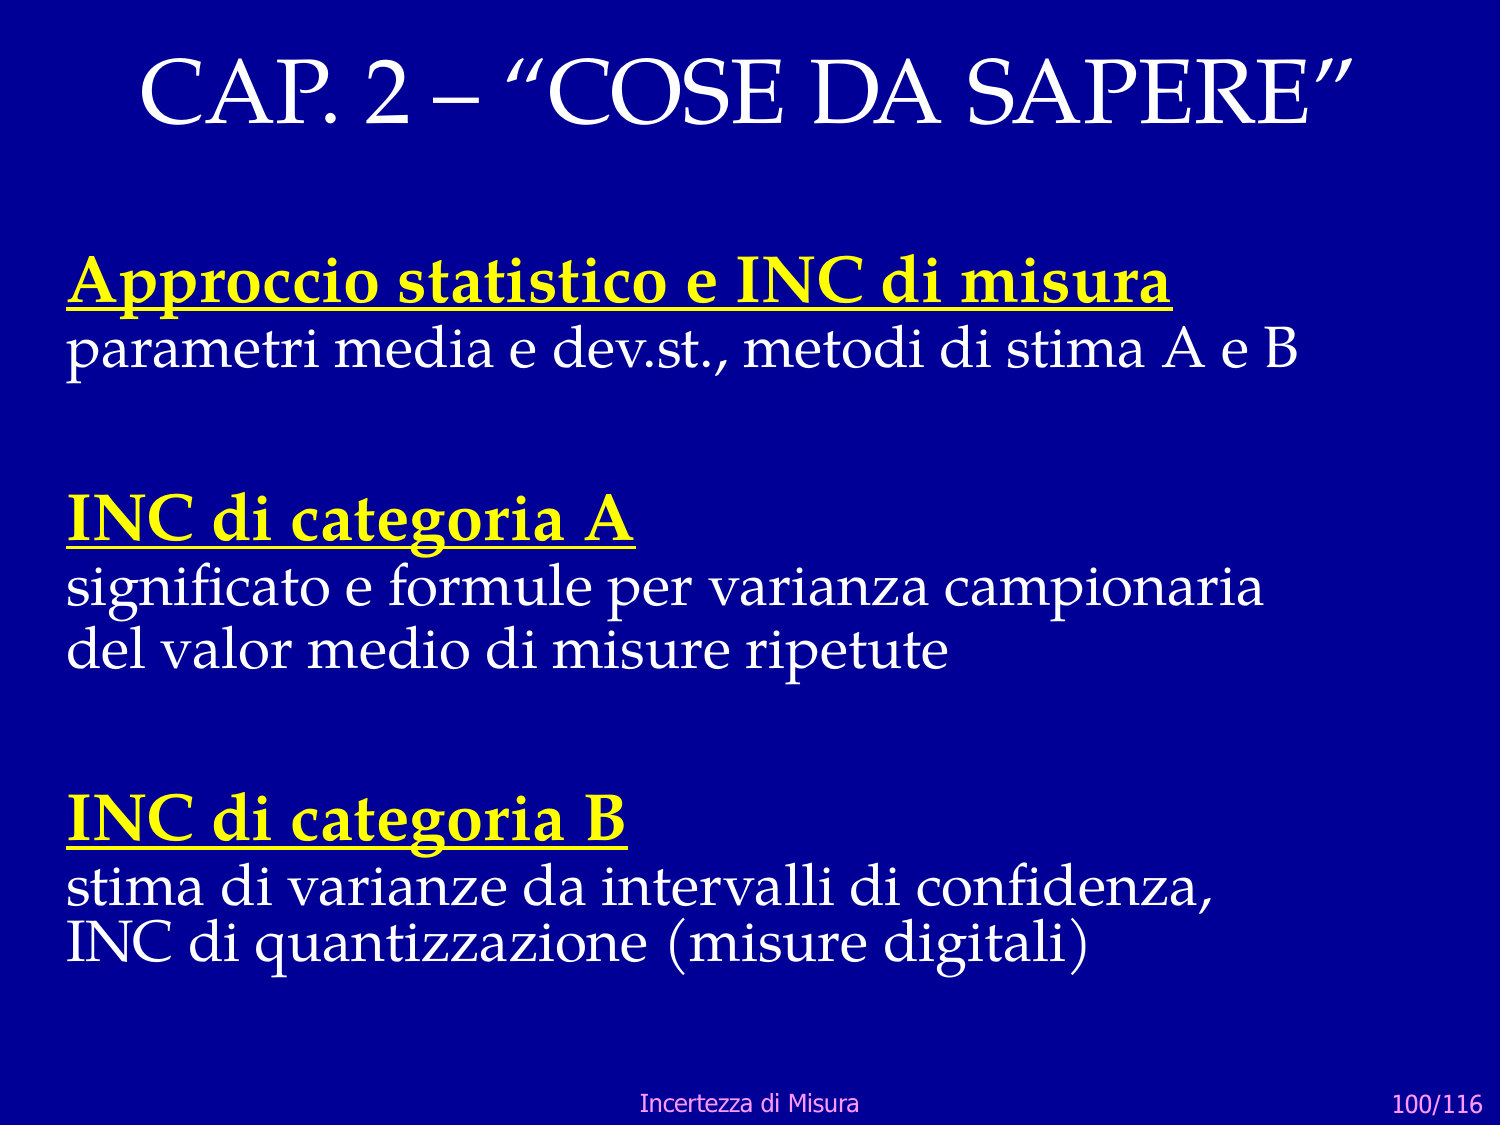

CAP. 2 – “COSE DA SAPERE”
Approccio statistico e INC di misura
parametri media e dev.st., metodi di stima A e B
INC di categoria A
significato e formule per varianza campionaria
del valor medio di misure ripetute
INC di categoria B
stima di varianze da intervalli di confidenza,
INC di quantizzazione (misure digitali)
Incertezza di Misura